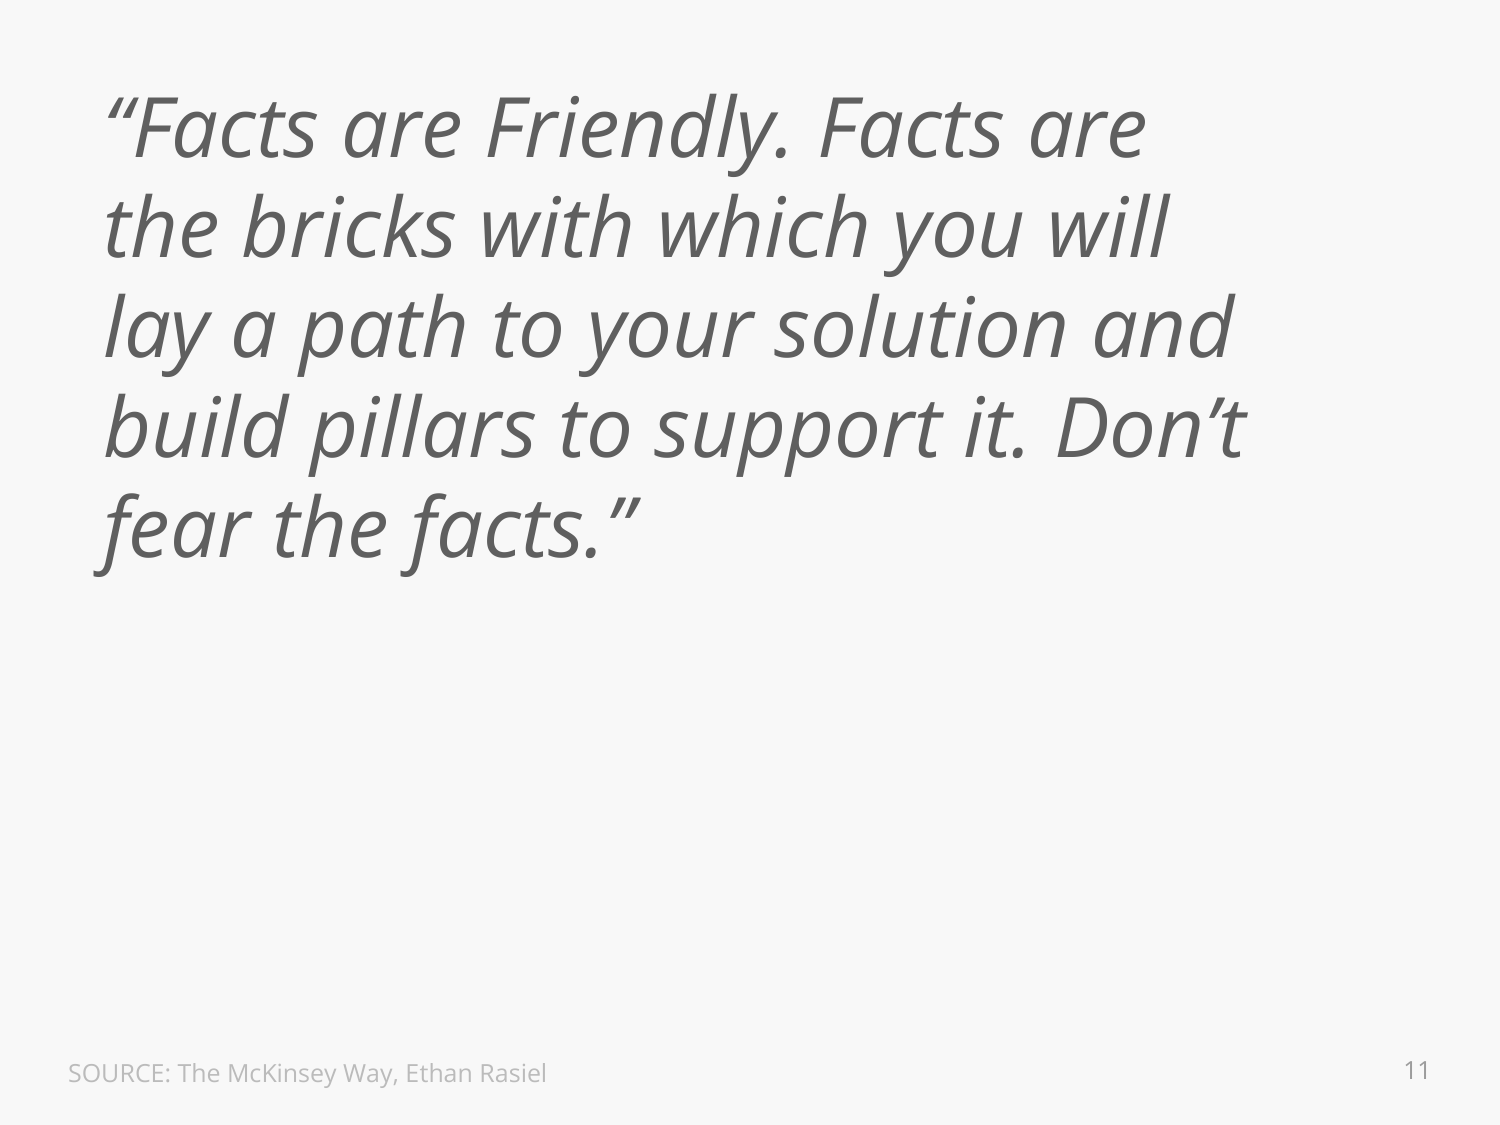

“Facts are Friendly. Facts are the bricks with which you will lay a path to your solution and build pillars to support it. Don’t fear the facts.”
11
SOURCE: The McKinsey Way, Ethan Rasiel